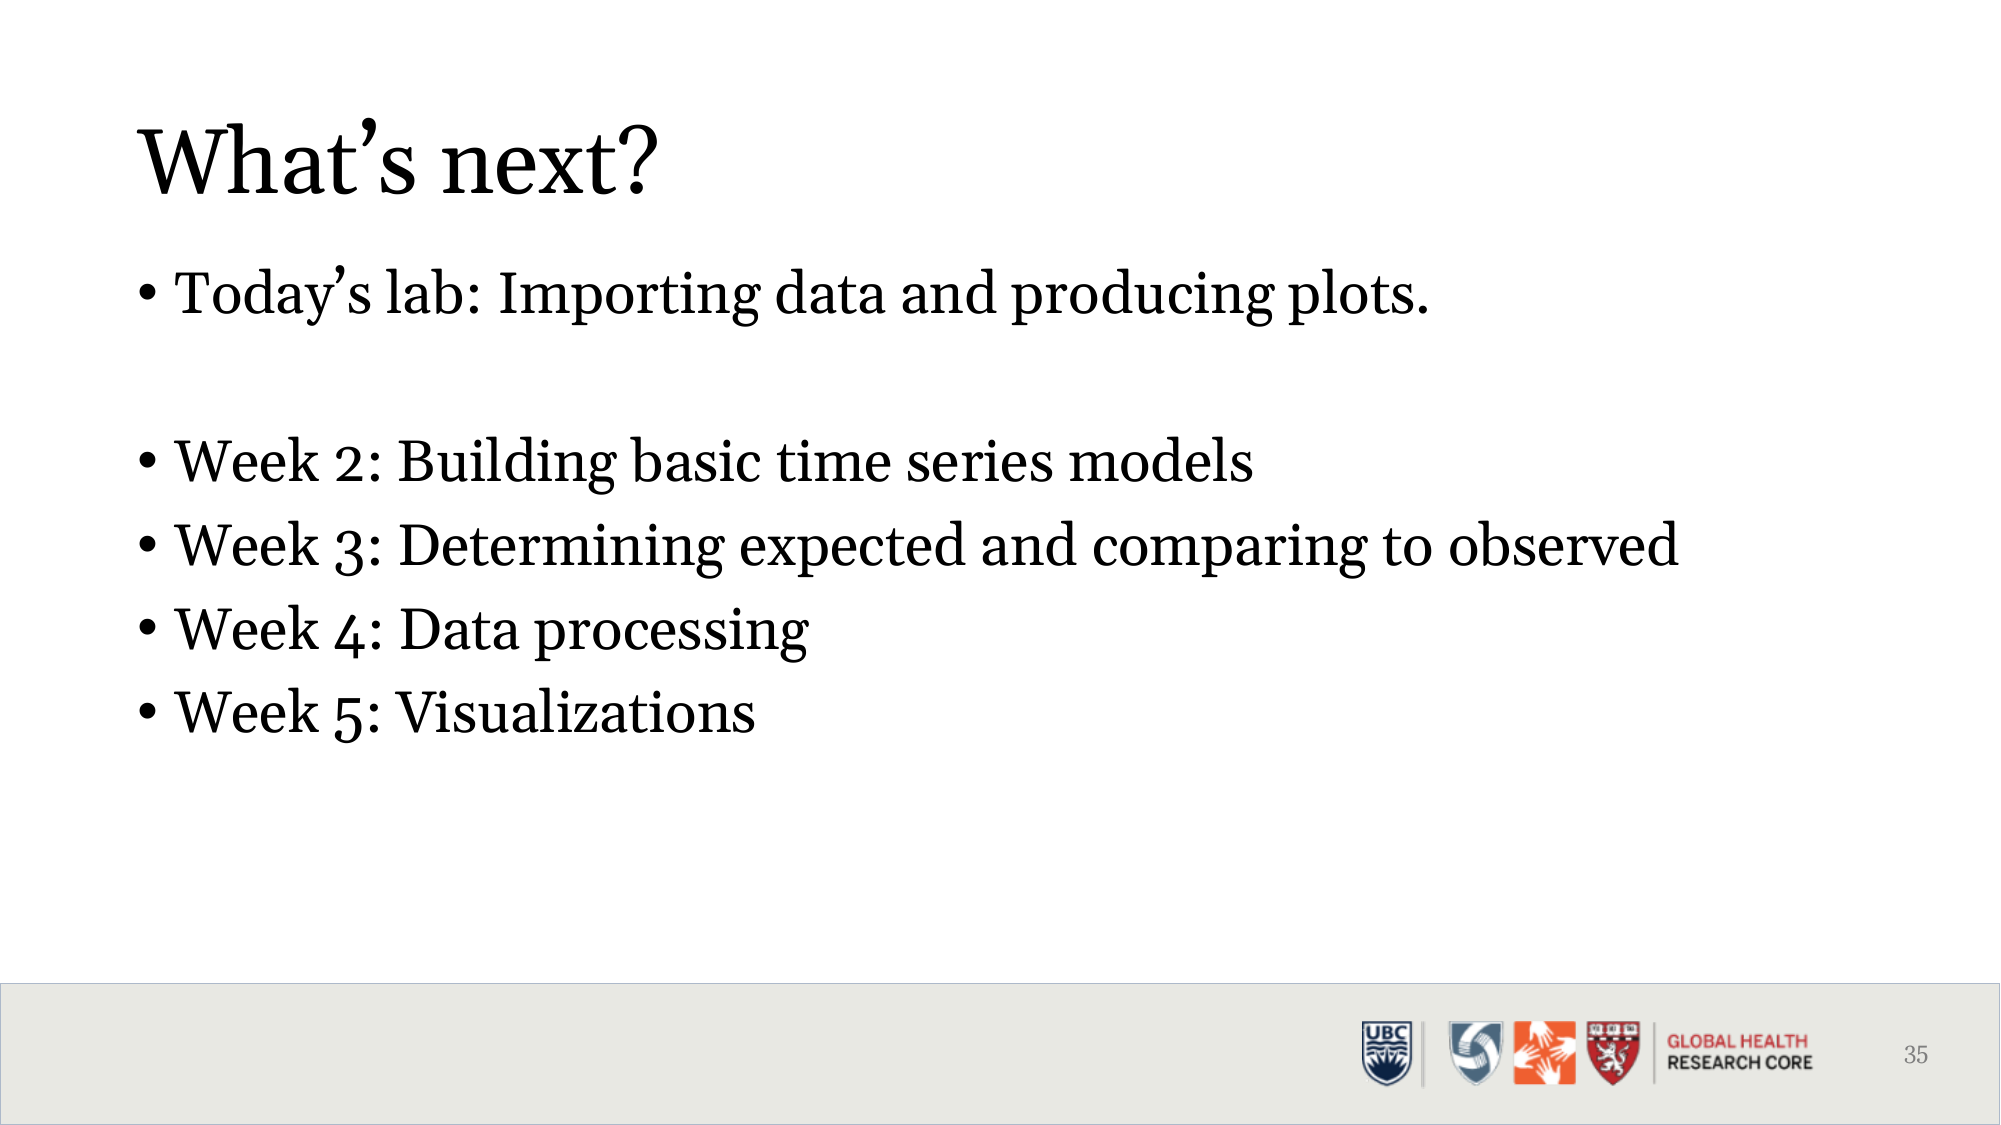

# What’s next?
Today’s lab: Importing data and producing plots.

Week 2: Building basic time series models
Week 3: Determining expected and comparing to observed
Week 4: Data processing
Week 5: Visualizations